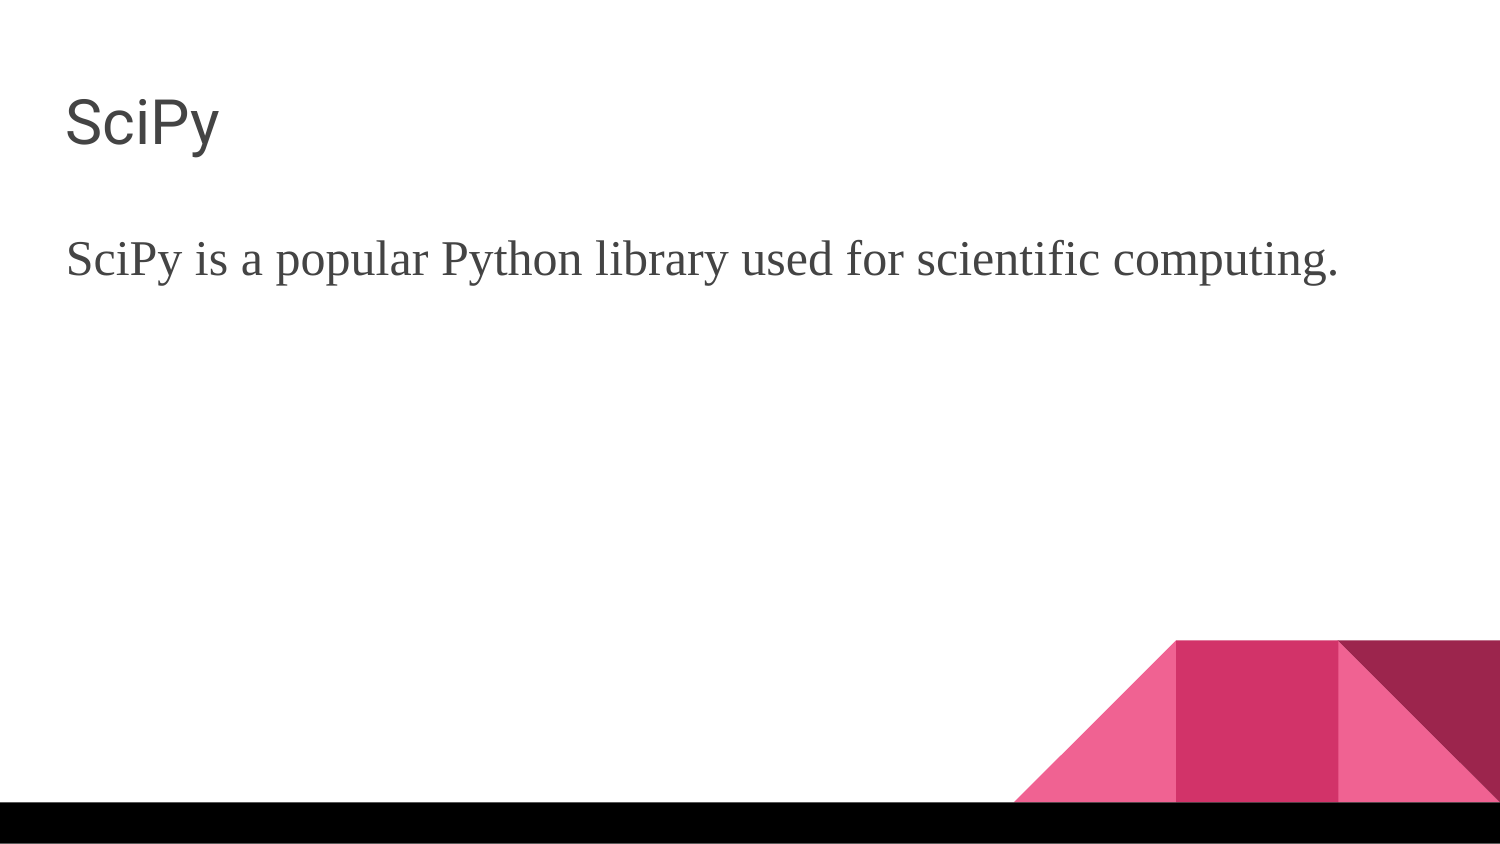

SciPy
SciPy is a popular Python library used for scientific computing.